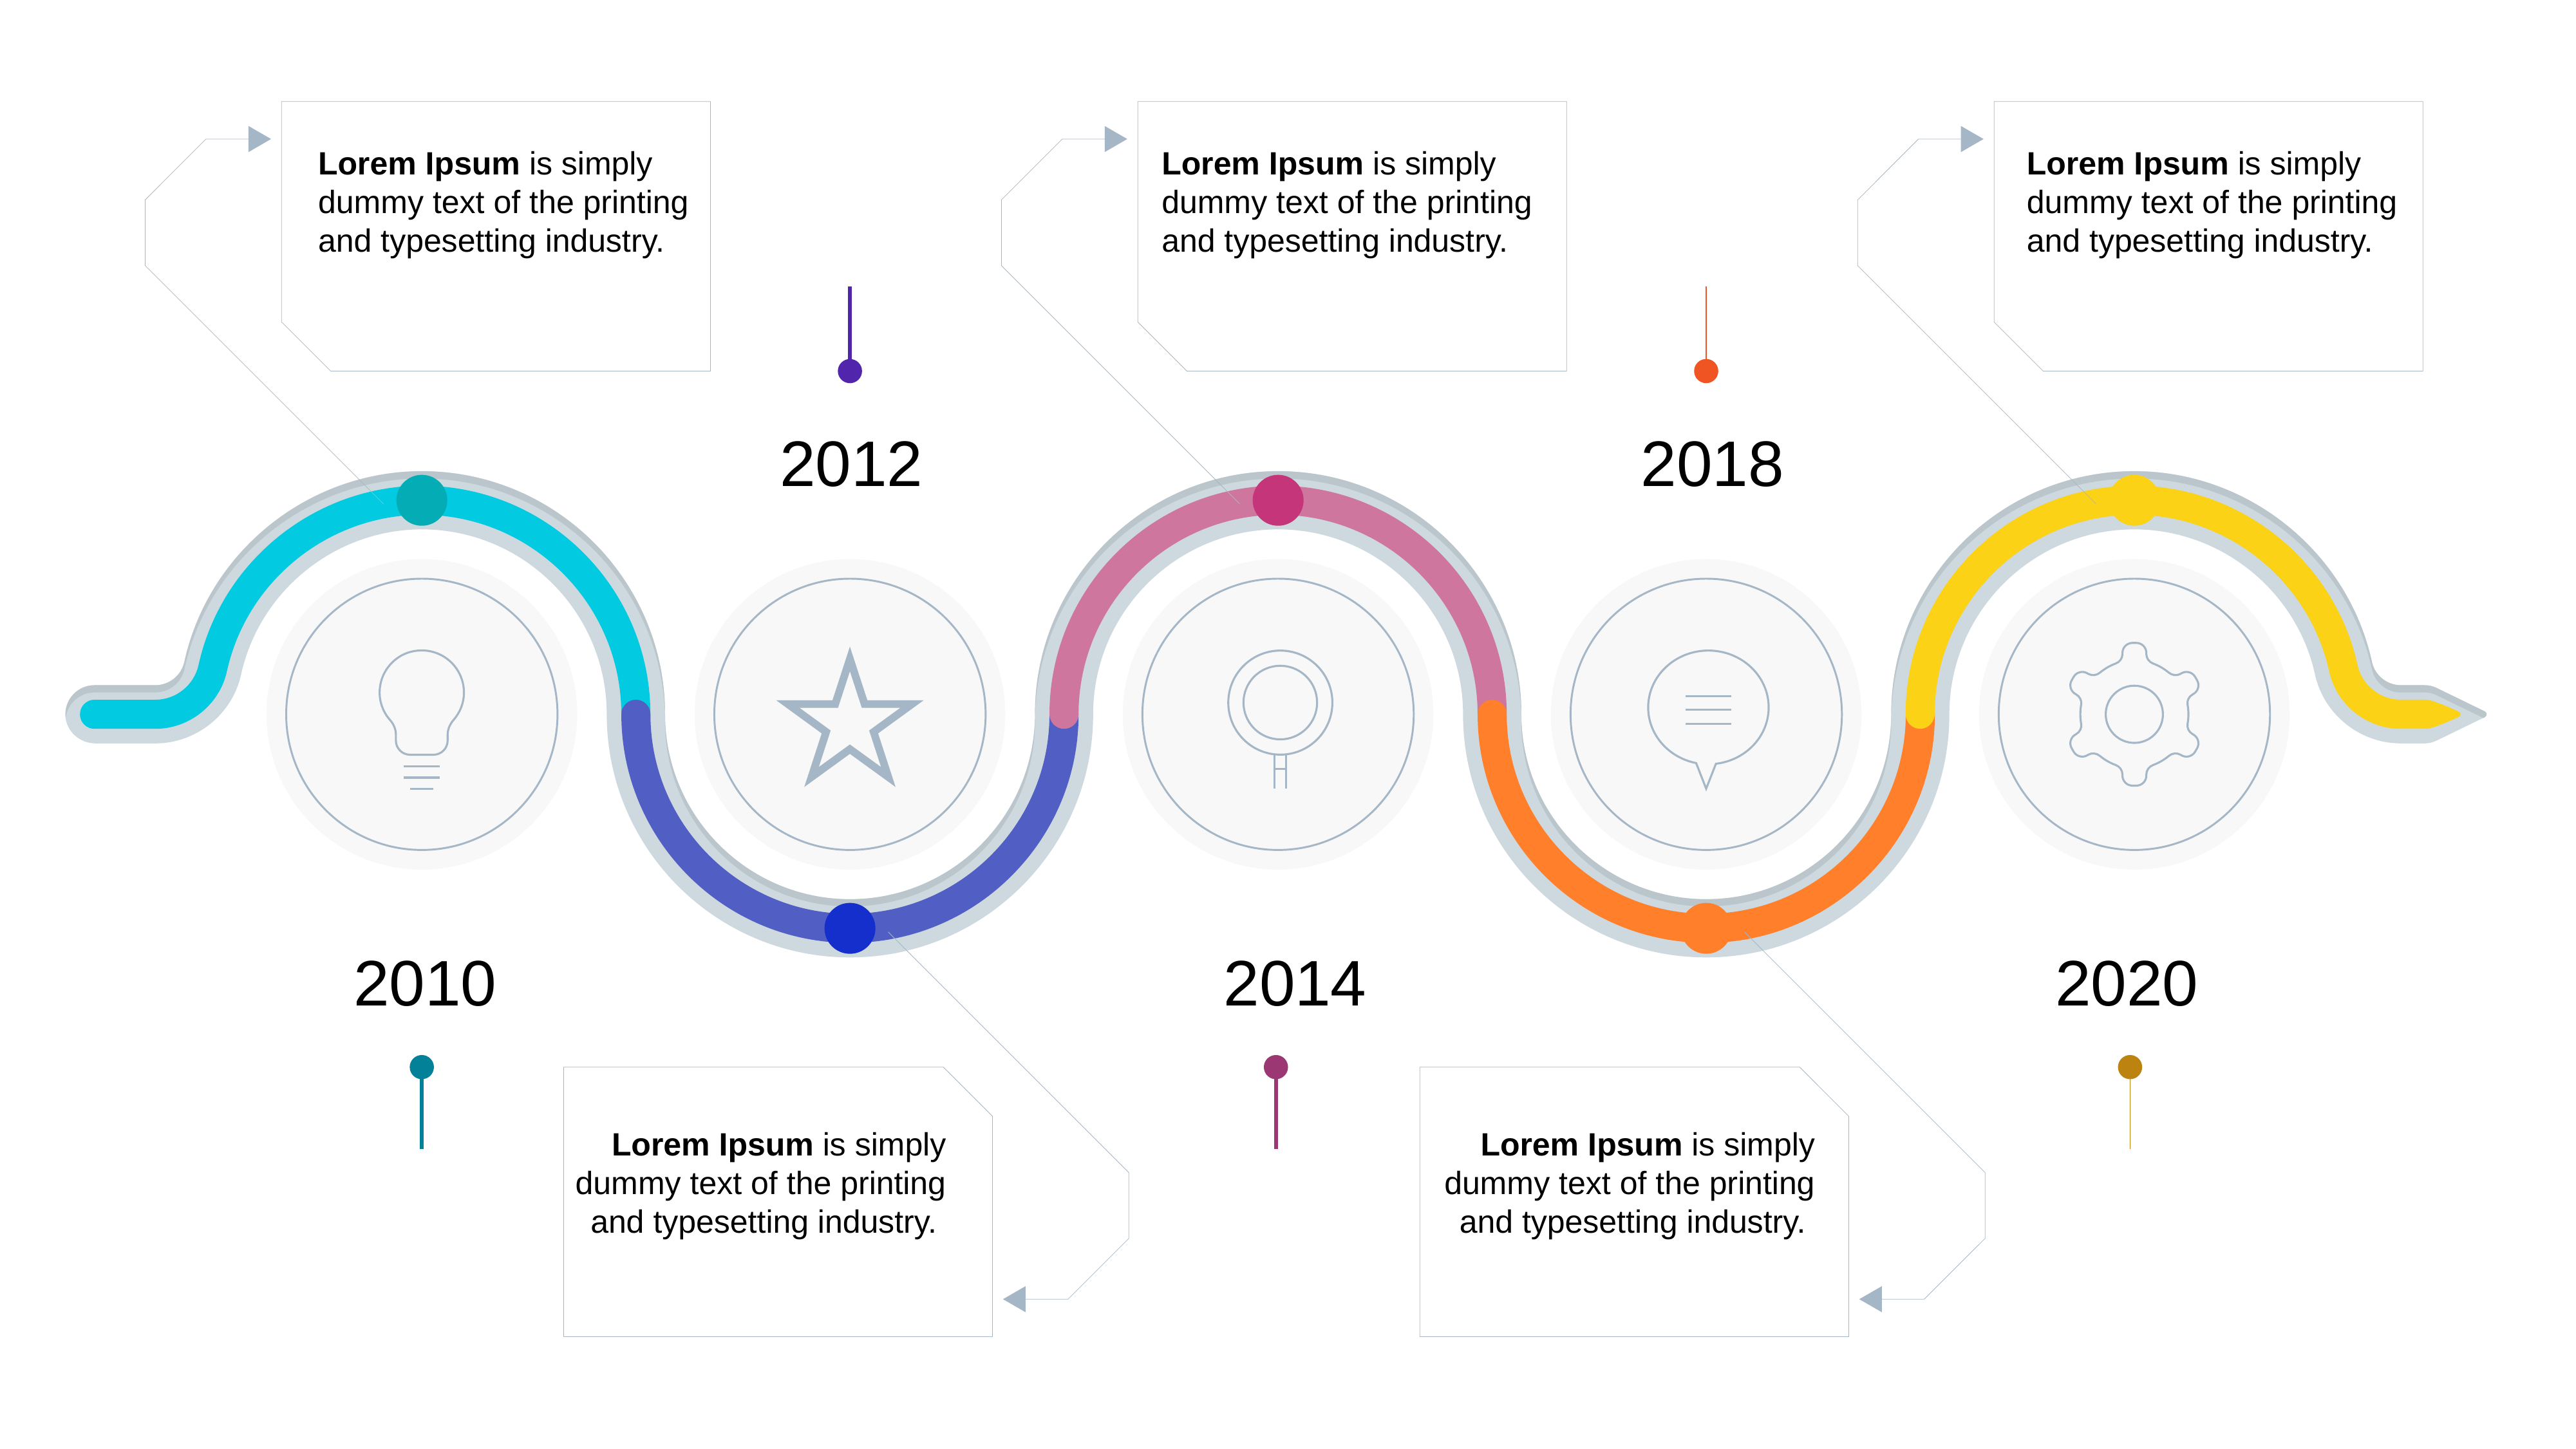

Lorem Ipsum is simply dummy text of the printing and typesetting industry.

Lorem Ipsum is simply dummy text of the printing and typesetting industry.

Lorem Ipsum is simply dummy text of the printing and typesetting industry.

2012
2018

2010
2014
2020

Lorem Ipsum is simply dummy text of the printing and typesetting industry.
Lorem Ipsum is simply dummy text of the printing and typesetting industry.